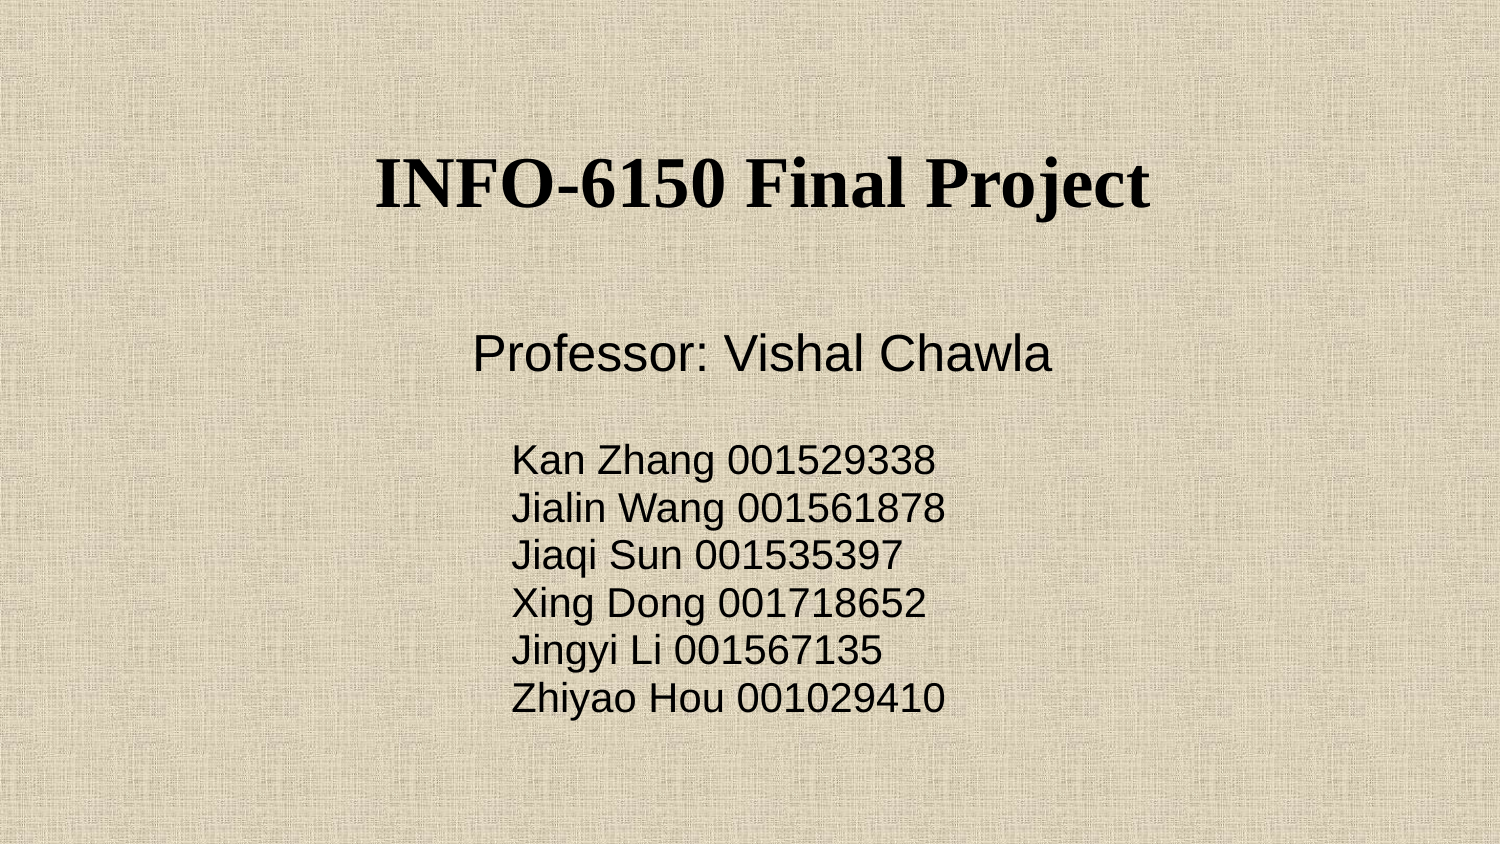

# INFO-6150 Final Project
Professor: Vishal Chawla
Kan Zhang 001529338
Jialin Wang 001561878
Jiaqi Sun 001535397
Xing Dong 001718652
Jingyi Li 001567135
Zhiyao Hou 001029410